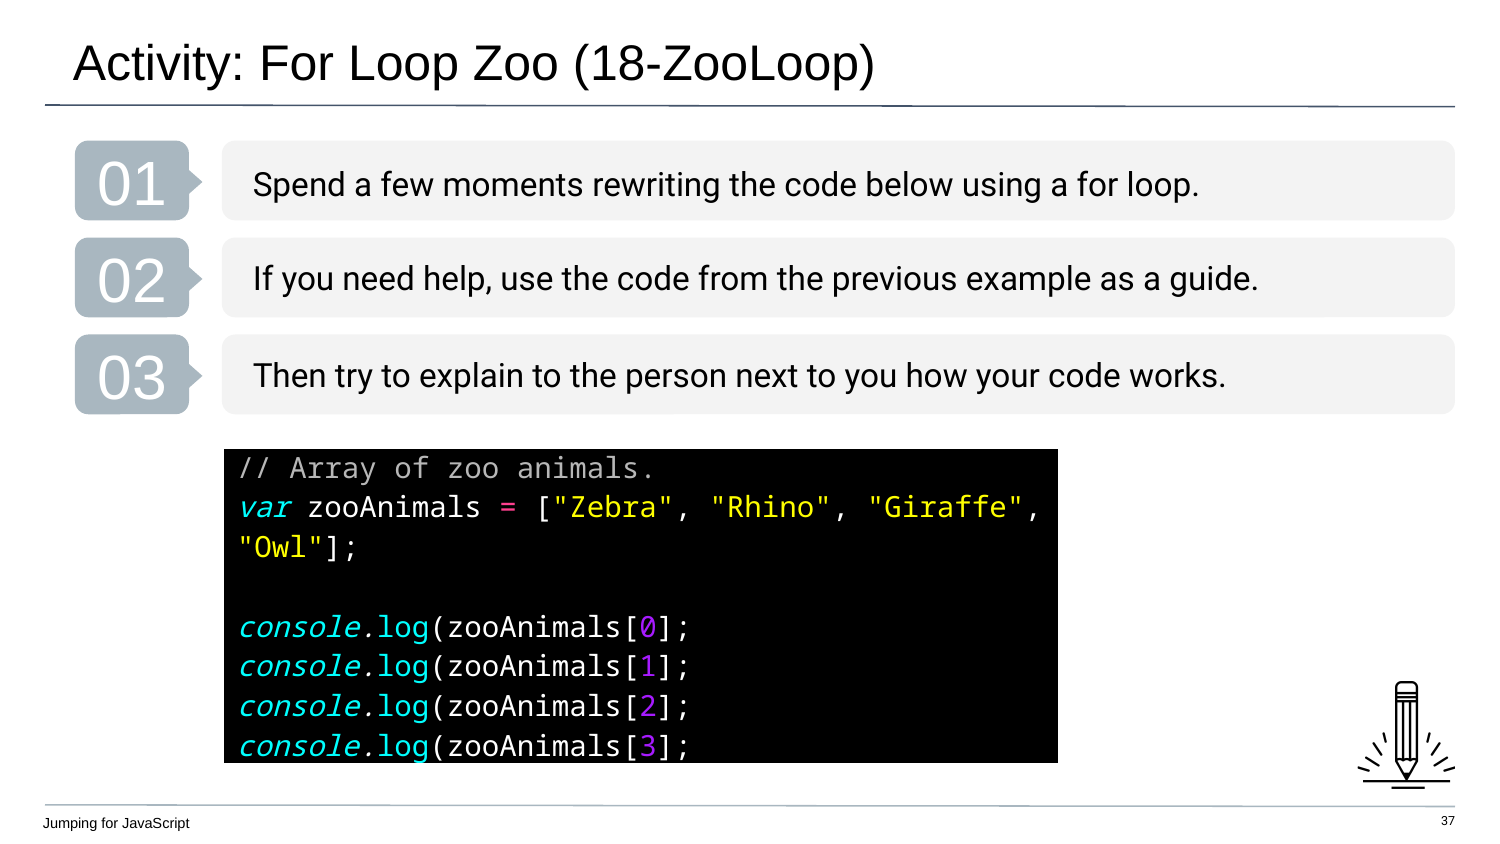

# Activity: For Loop Zoo (18-ZooLoop)
01

Spend a few moments rewriting the code below using a for loop.
02

If you need help, use the code from the previous example as a guide.
03

Then try to explain to the person next to you how your code works.
| // Array of zoo animals. var zooAnimals = ["Zebra", "Rhino", "Giraffe", "Owl"]; console.log(zooAnimals[0]; console.log(zooAnimals[1]; console.log(zooAnimals[2]; console.log(zooAnimals[3]; |
| --- |

Jumping for JavaScript